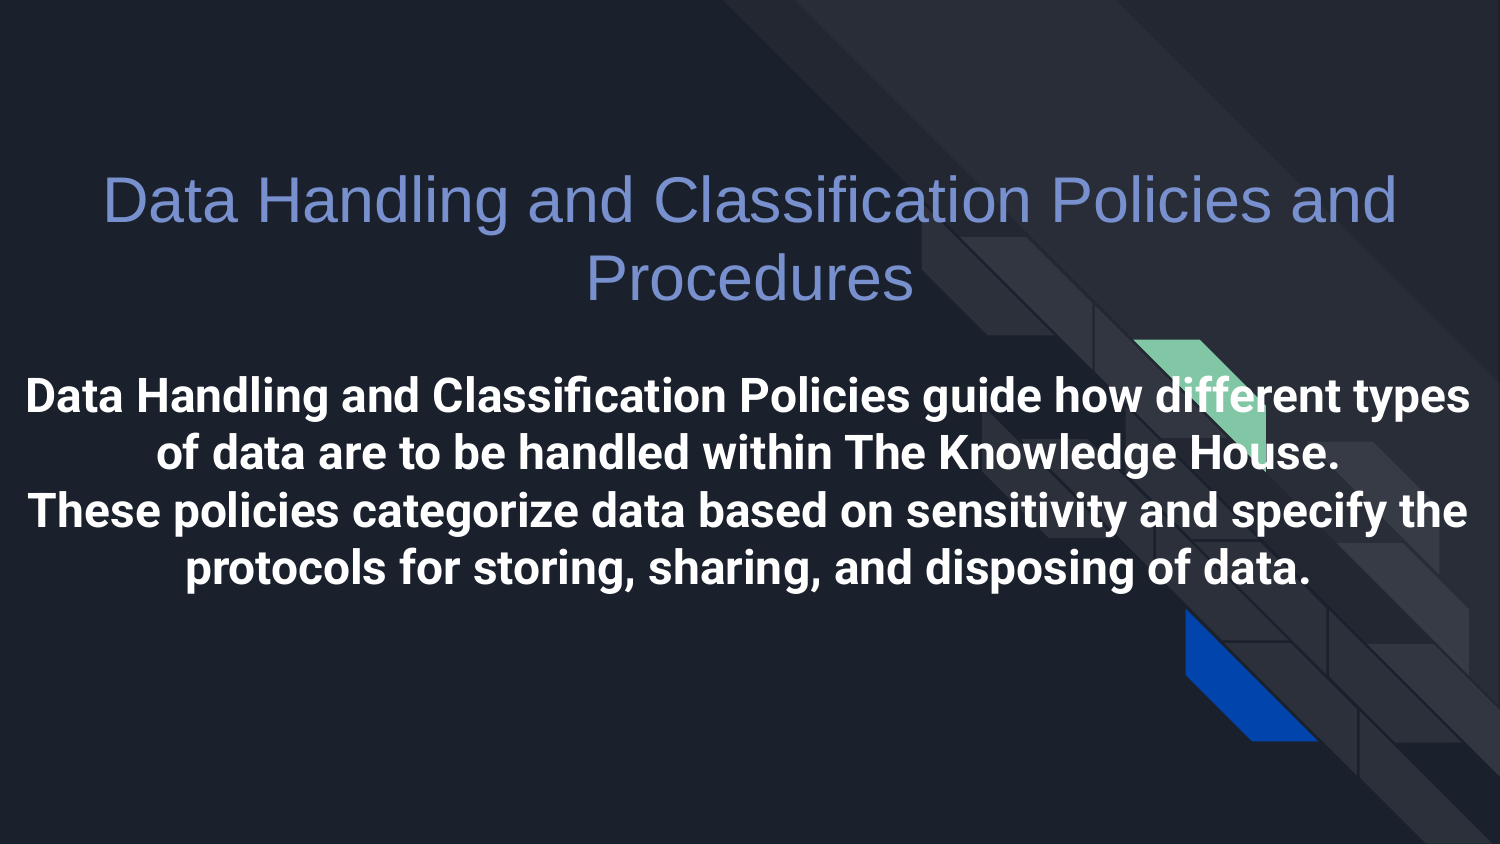

# Data Handling and Classification Policies and Procedures
Data Handling and Classification Policies guide how different types of data are to be handled within The Knowledge House.
These policies categorize data based on sensitivity and specify the protocols for storing, sharing, and disposing of data.